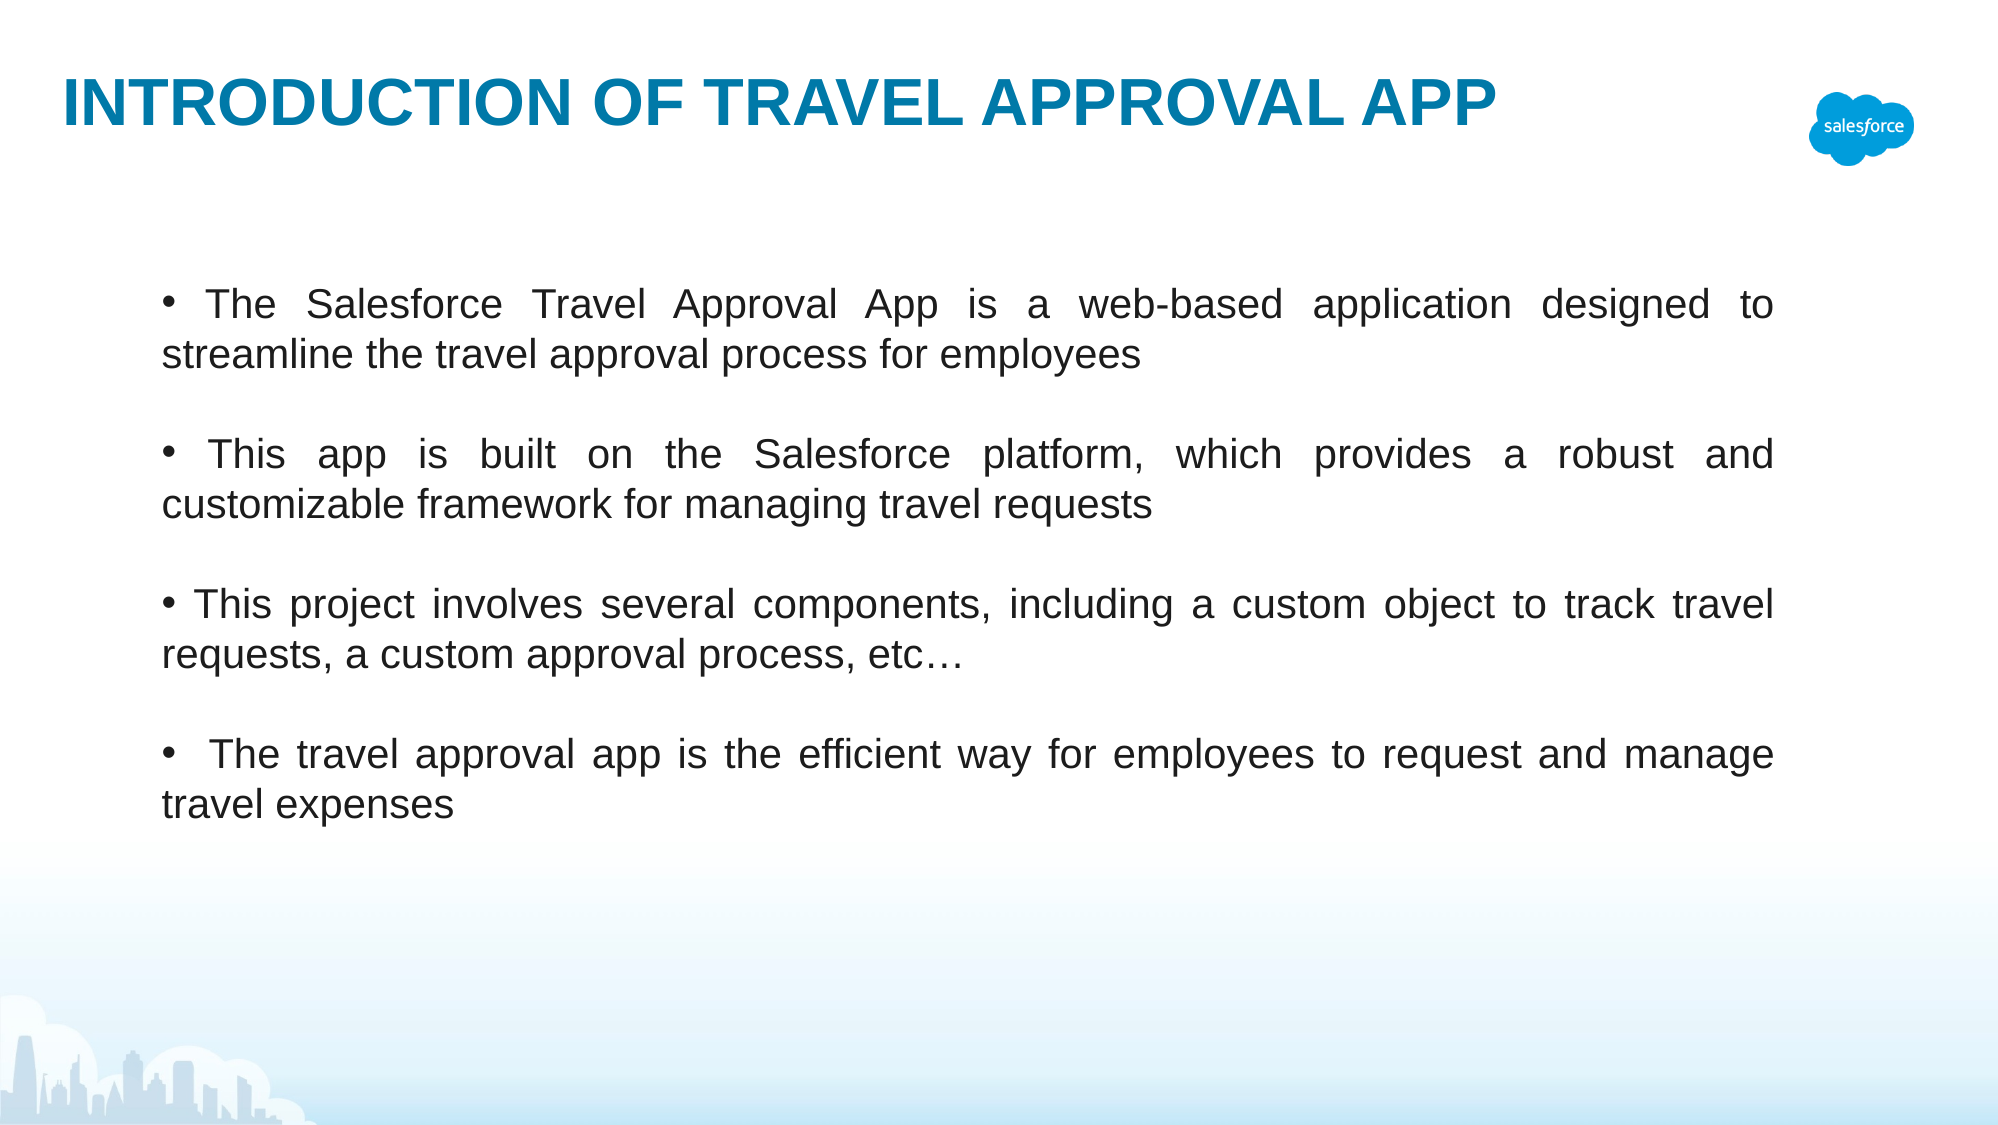

INTRODUCTION OF TRAVEL APPROVAL APP
#
 The Salesforce Travel Approval App is a web-based application designed to streamline the travel approval process for employees

 This app is built on the Salesforce platform, which provides a robust and customizable framework for managing travel requests

 This project involves several components, including a custom object to track travel requests, a custom approval process, etc…

  The travel approval app is the efficient way for employees to request and manage travel expenses